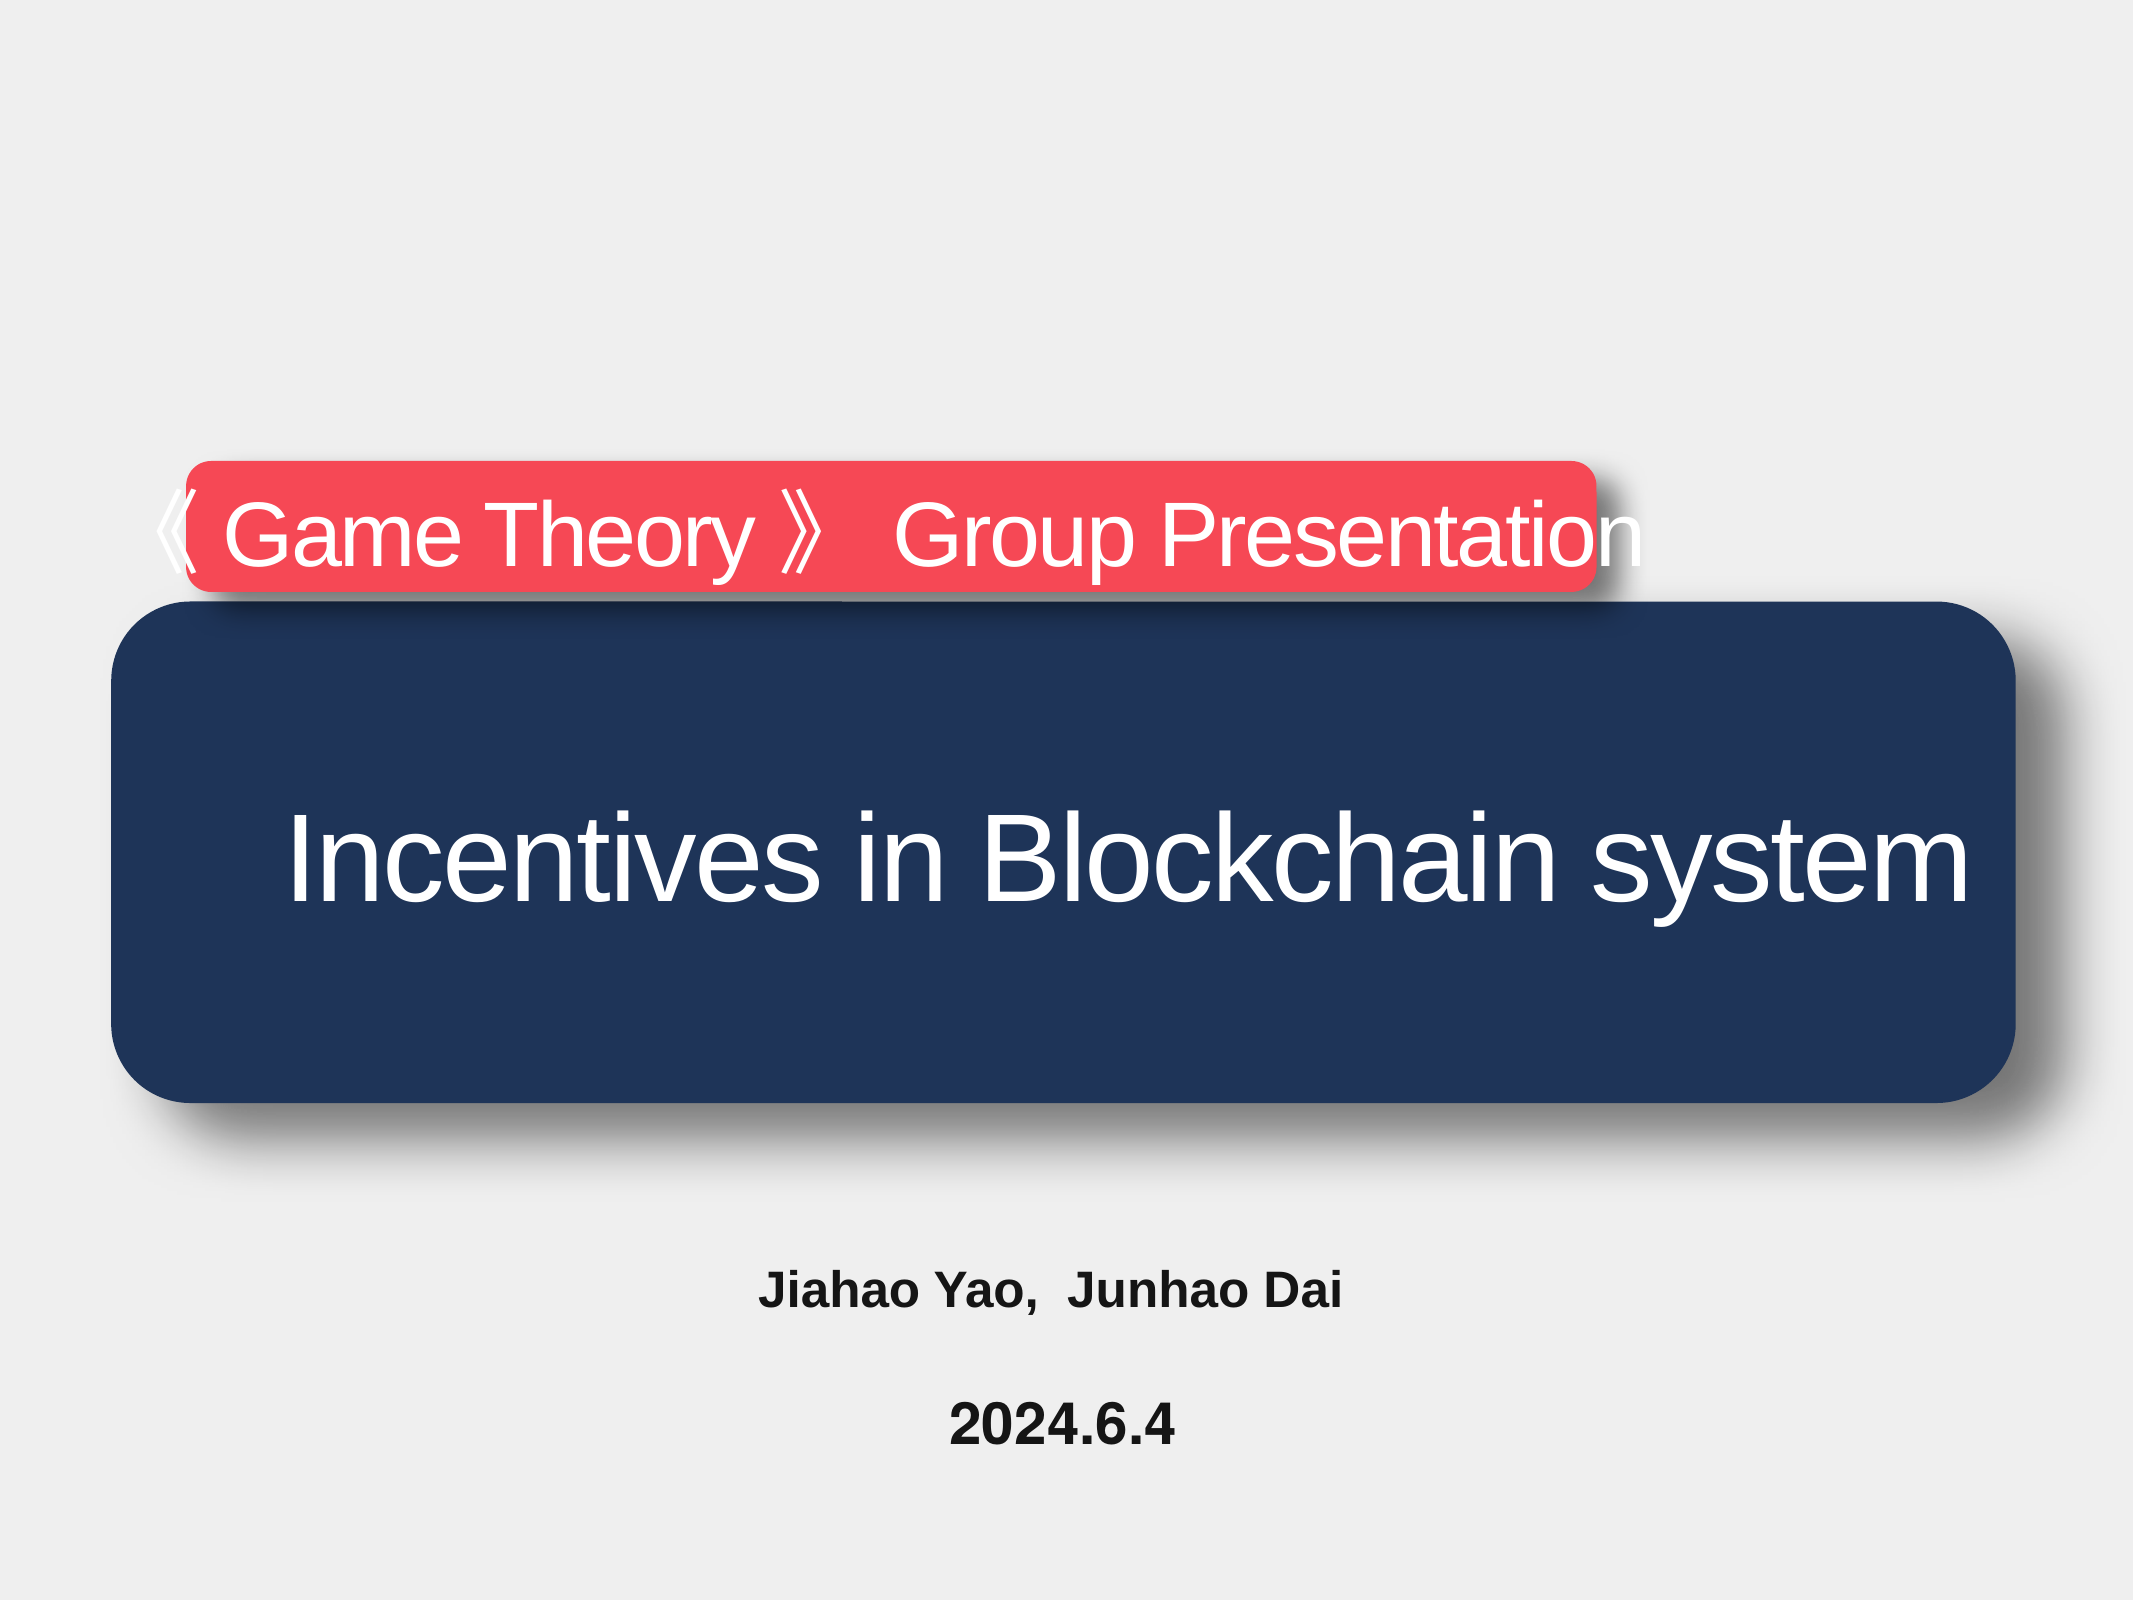

《Game Theory》Group Presentation
# Incentives in Blockchain system

Jiahao Yao,  Junhao Dai
2024.6.4